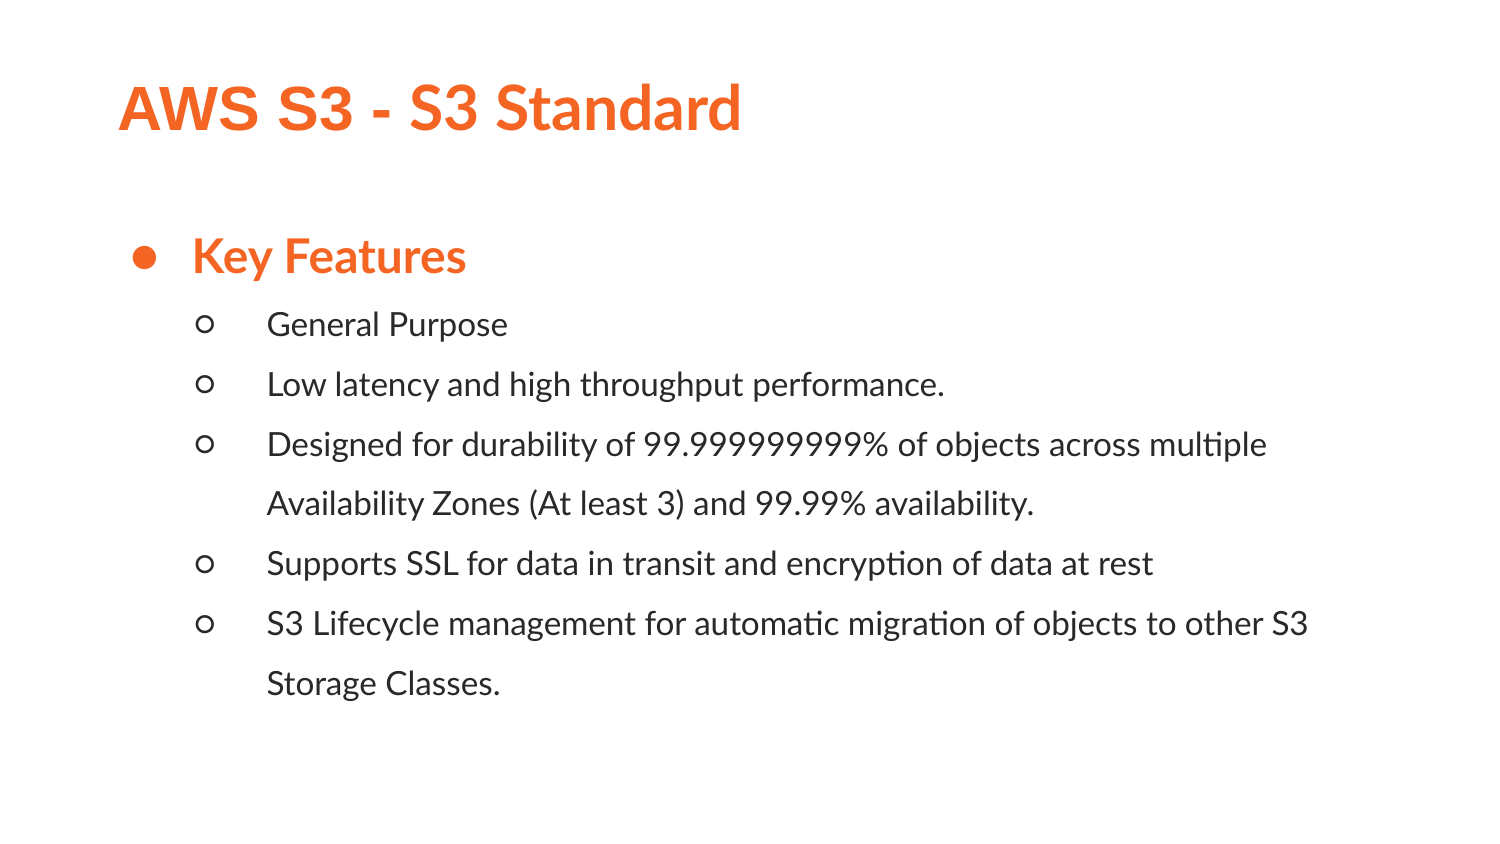

AWS S3 - S3 Standard
Key Features
General Purpose
Low latency and high throughput performance.
Designed for durability of 99.999999999% of objects across multiple Availability Zones (At least 3) and 99.99% availability.
Supports SSL for data in transit and encryption of data at rest
S3 Lifecycle management for automatic migration of objects to other S3 Storage Classes.